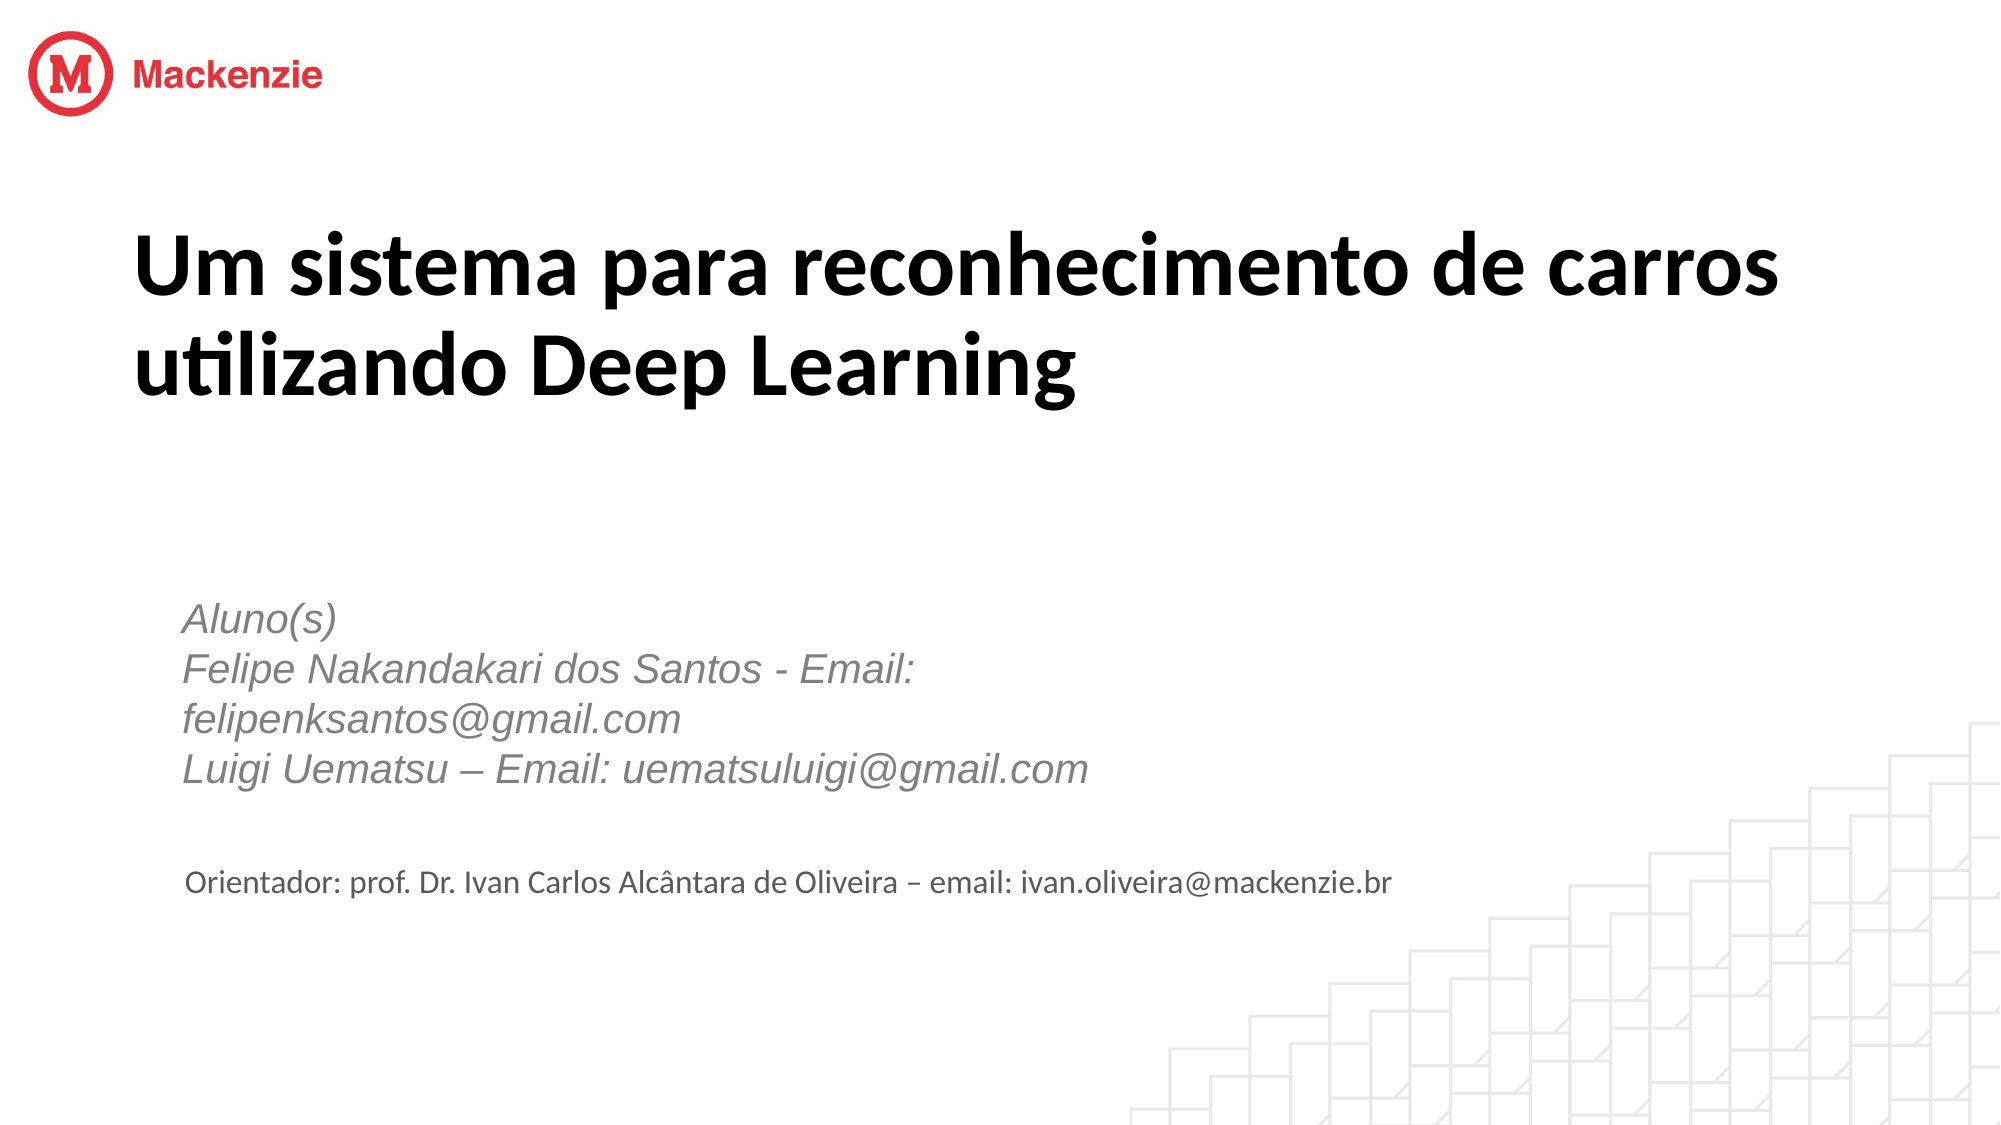

# Um sistema para reconhecimento de carros utilizando Deep Learning
Aluno(s)
Felipe Nakandakari dos Santos - Email: felipenksantos@gmail.com
Luigi Uematsu – Email: uematsuluigi@gmail.com
Orientador: prof. Dr. Ivan Carlos Alcântara de Oliveira – email: ivan.oliveira@mackenzie.br